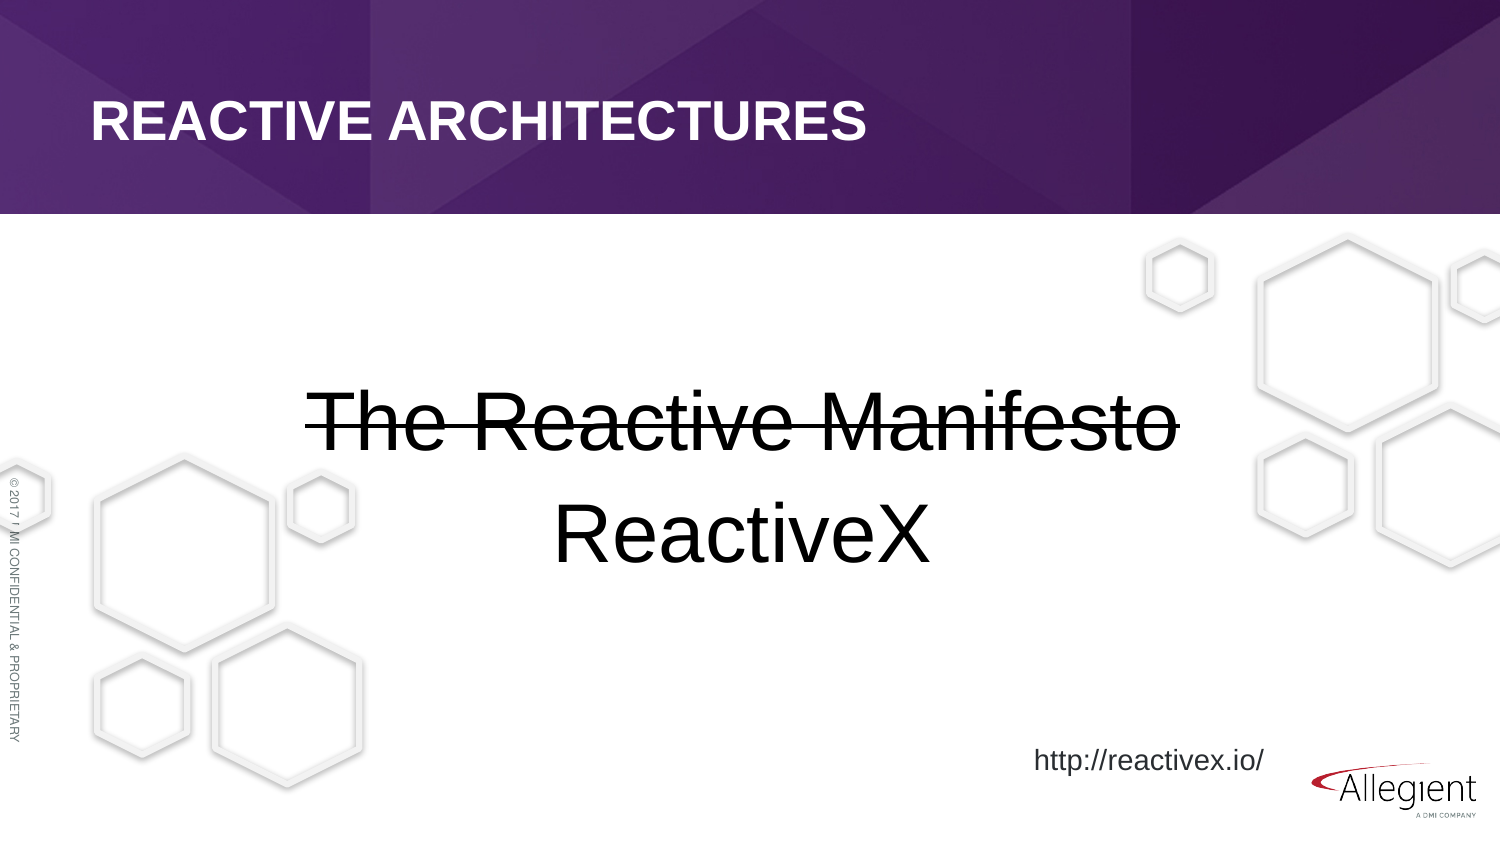

# Reactive Architectures

The Reactive Manifesto
ReactiveX

http://reactivex.io/